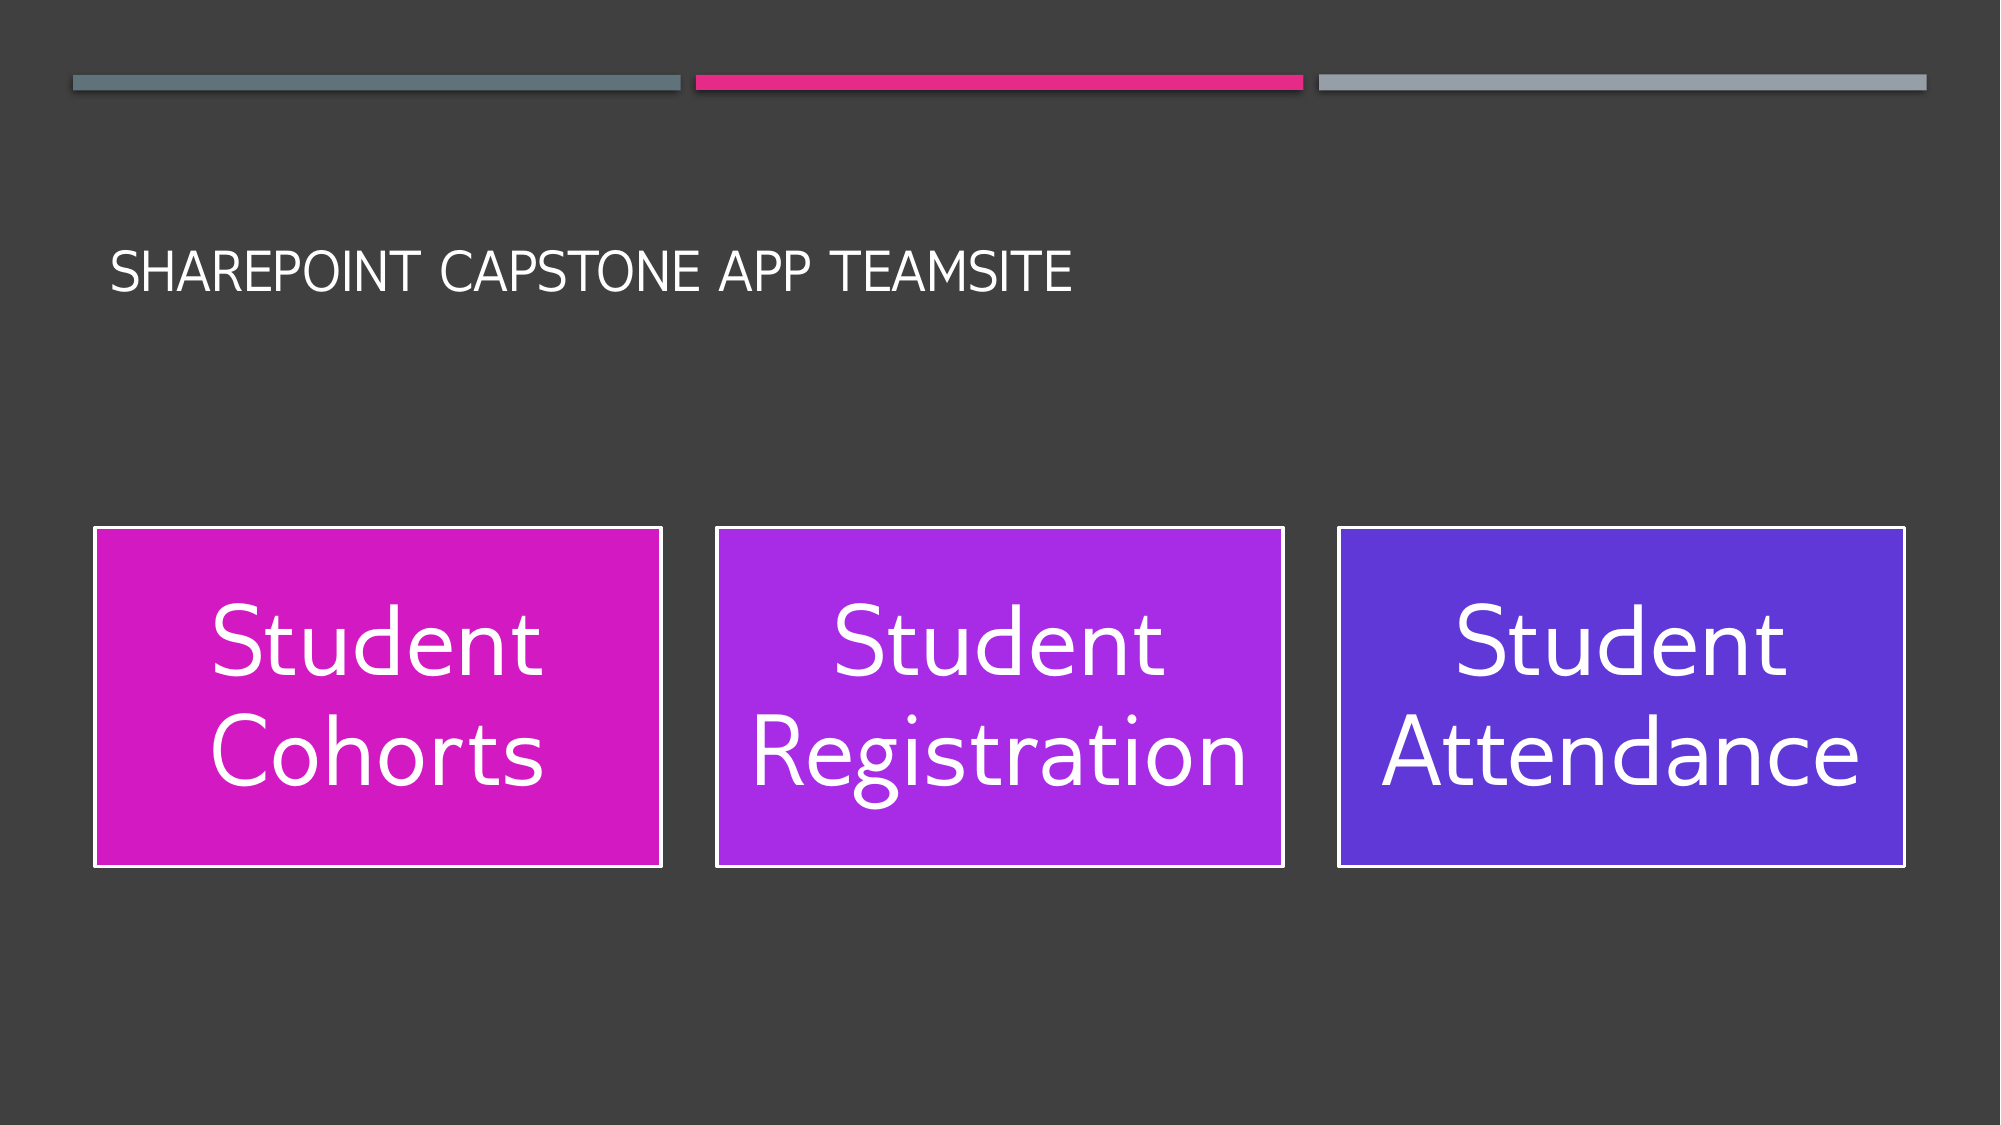

# SharePoint Capstone App TeamSite
Student Cohorts
Student Registration
Student Attendance